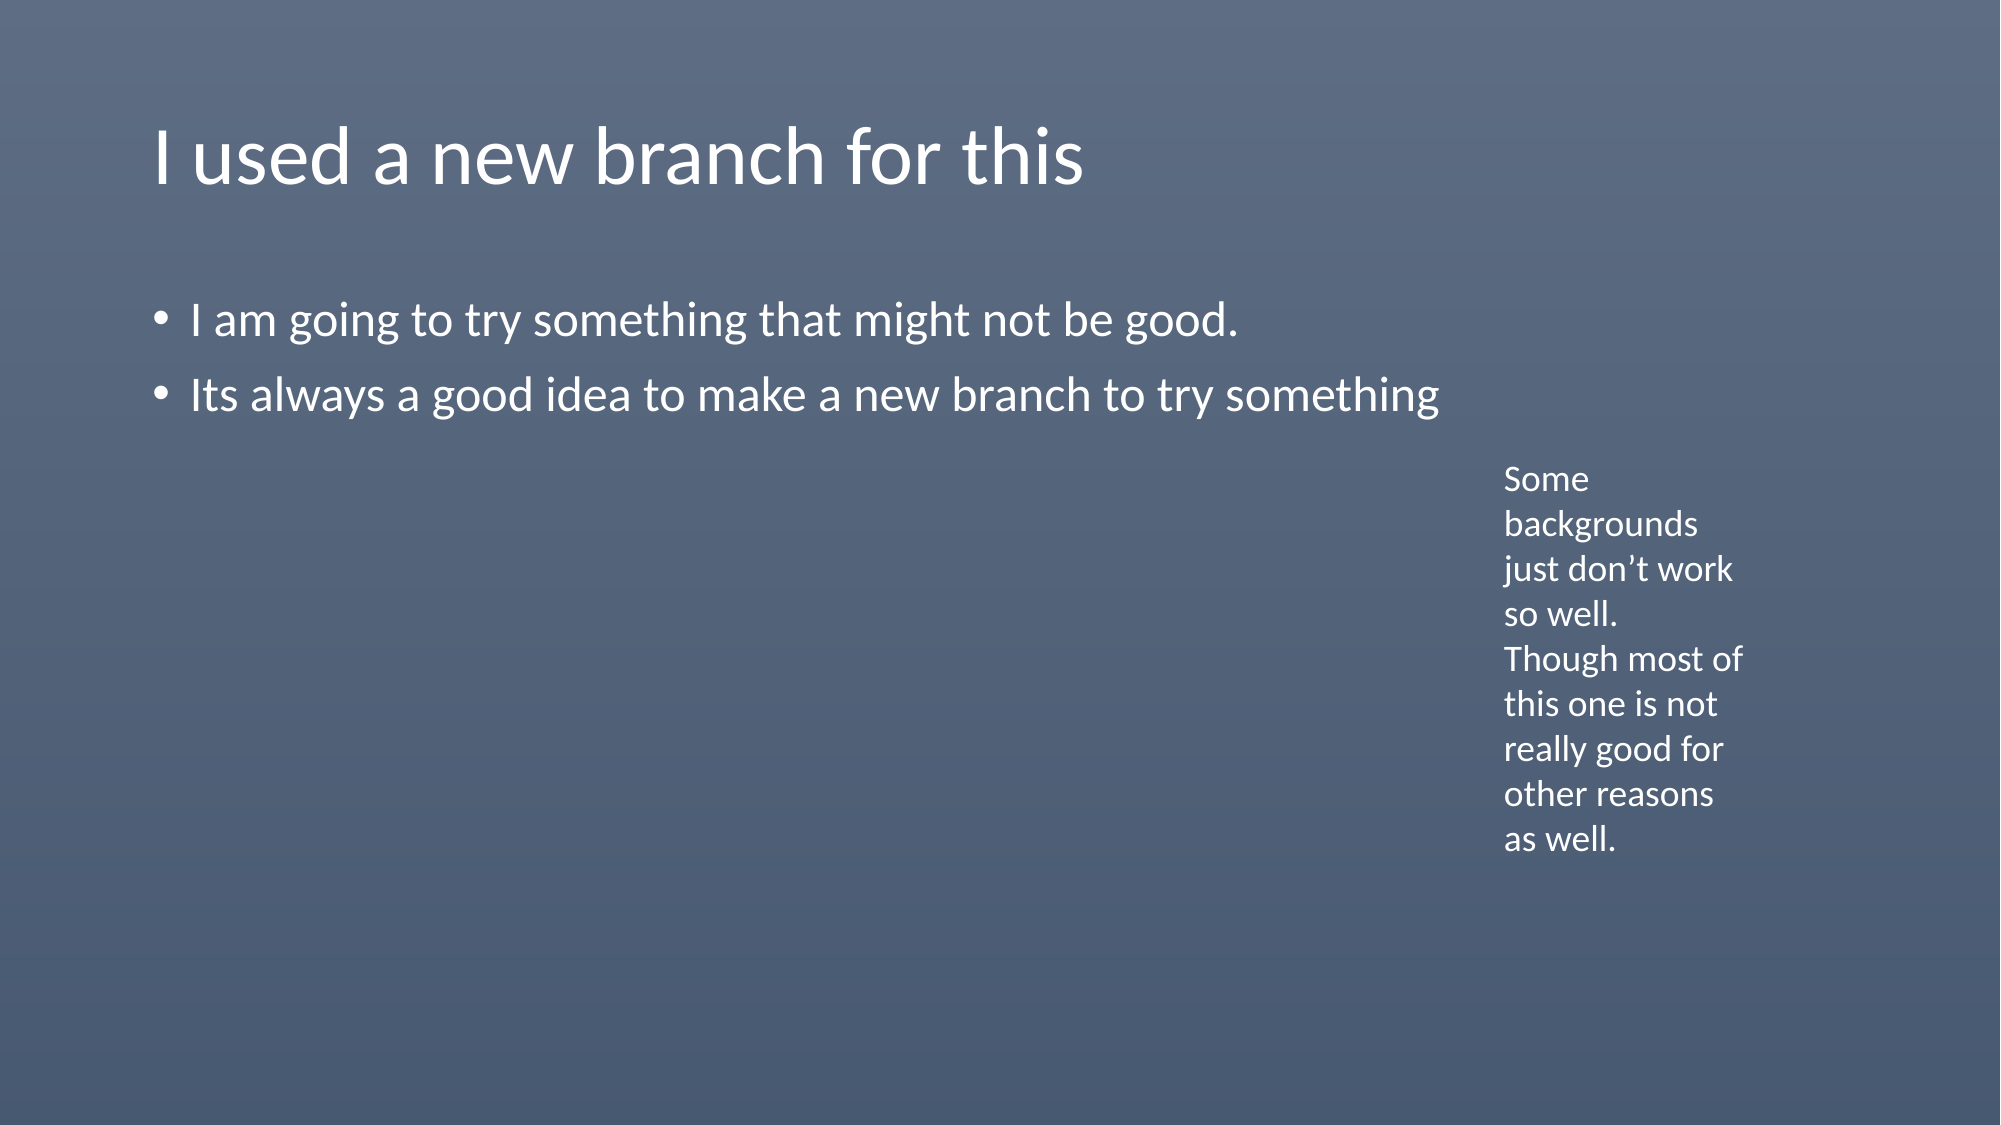

# I used a new branch for this
I am going to try something that might not be good.
Its always a good idea to make a new branch to try something
Some backgrounds just don’t work so well.
Though most of this one is not really good for other reasons as well.